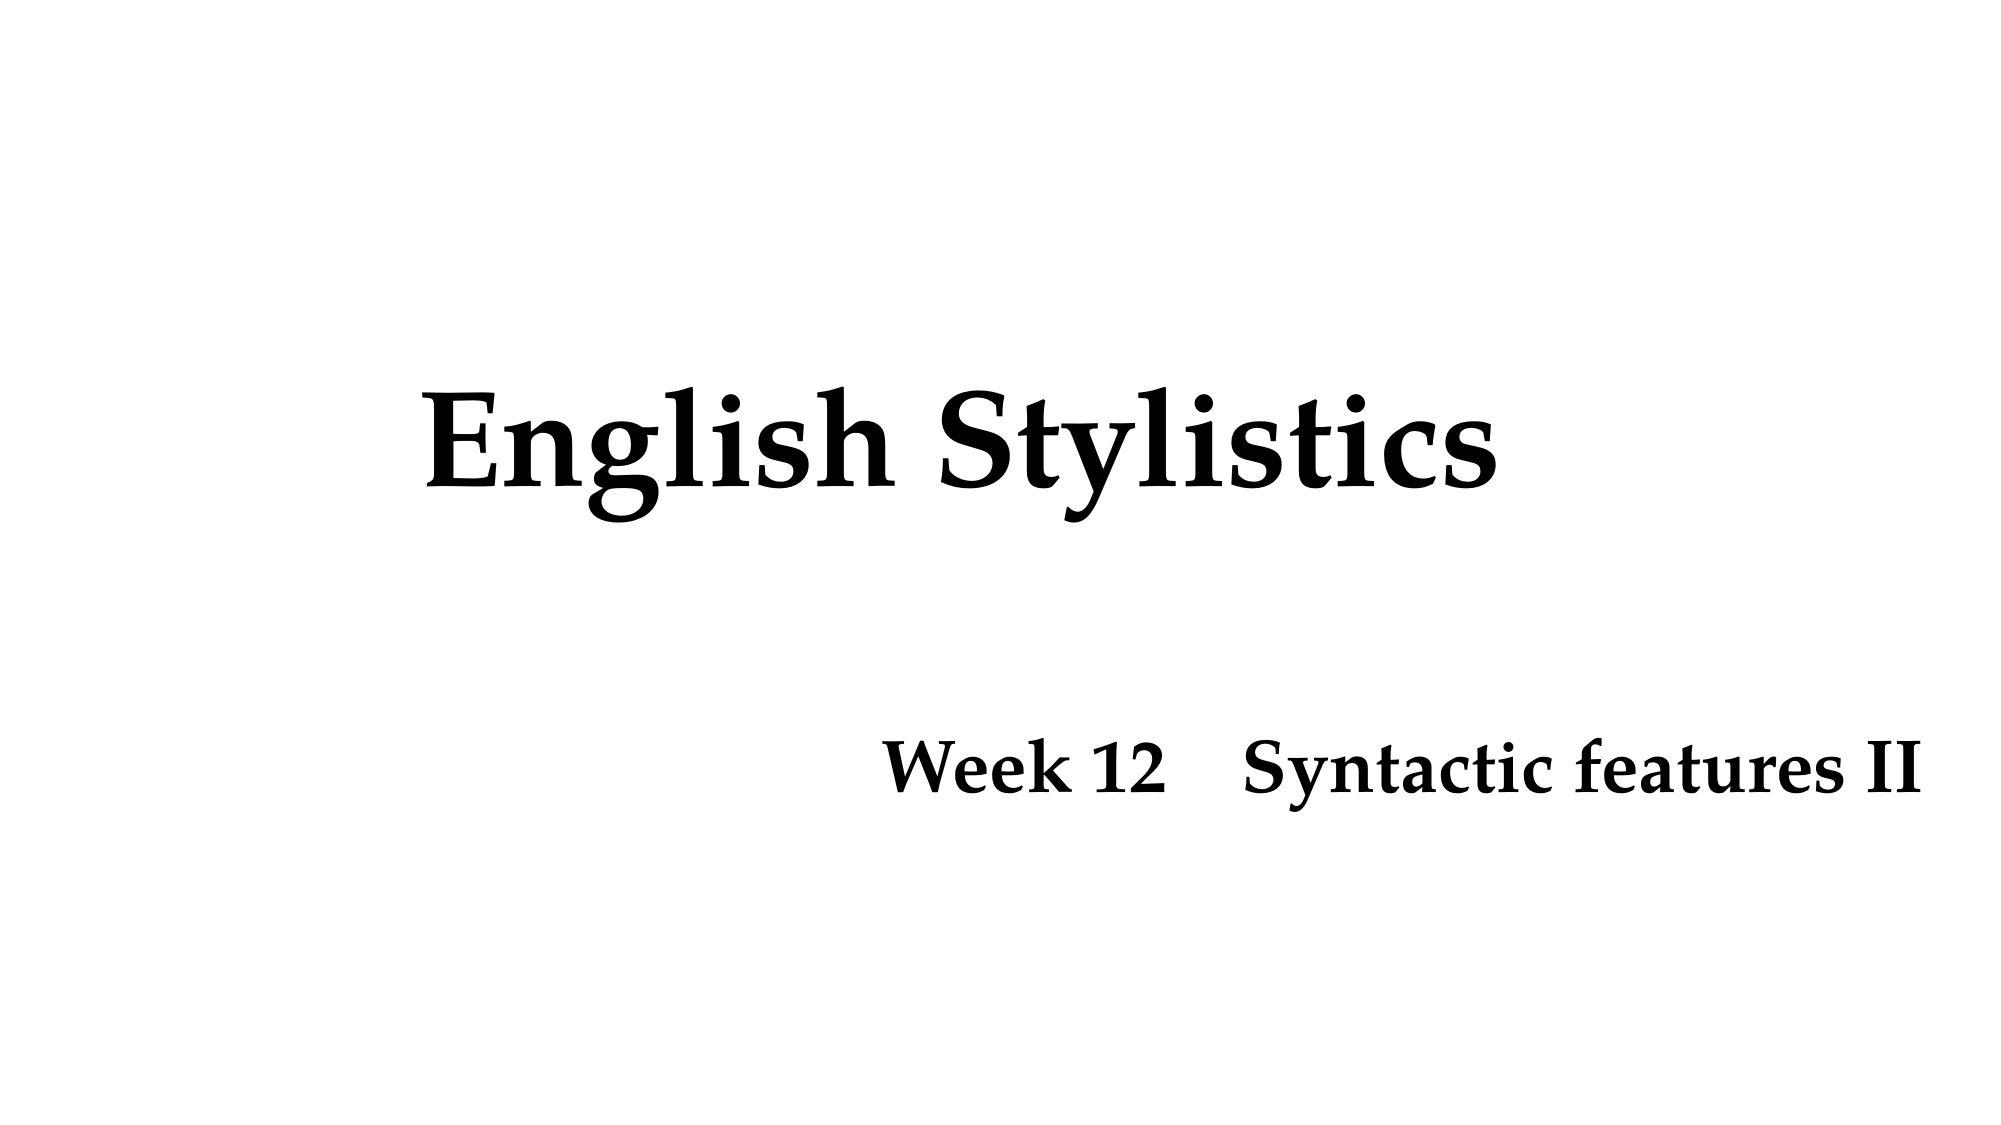

# English Stylistics
Week 12    Syntactic features II